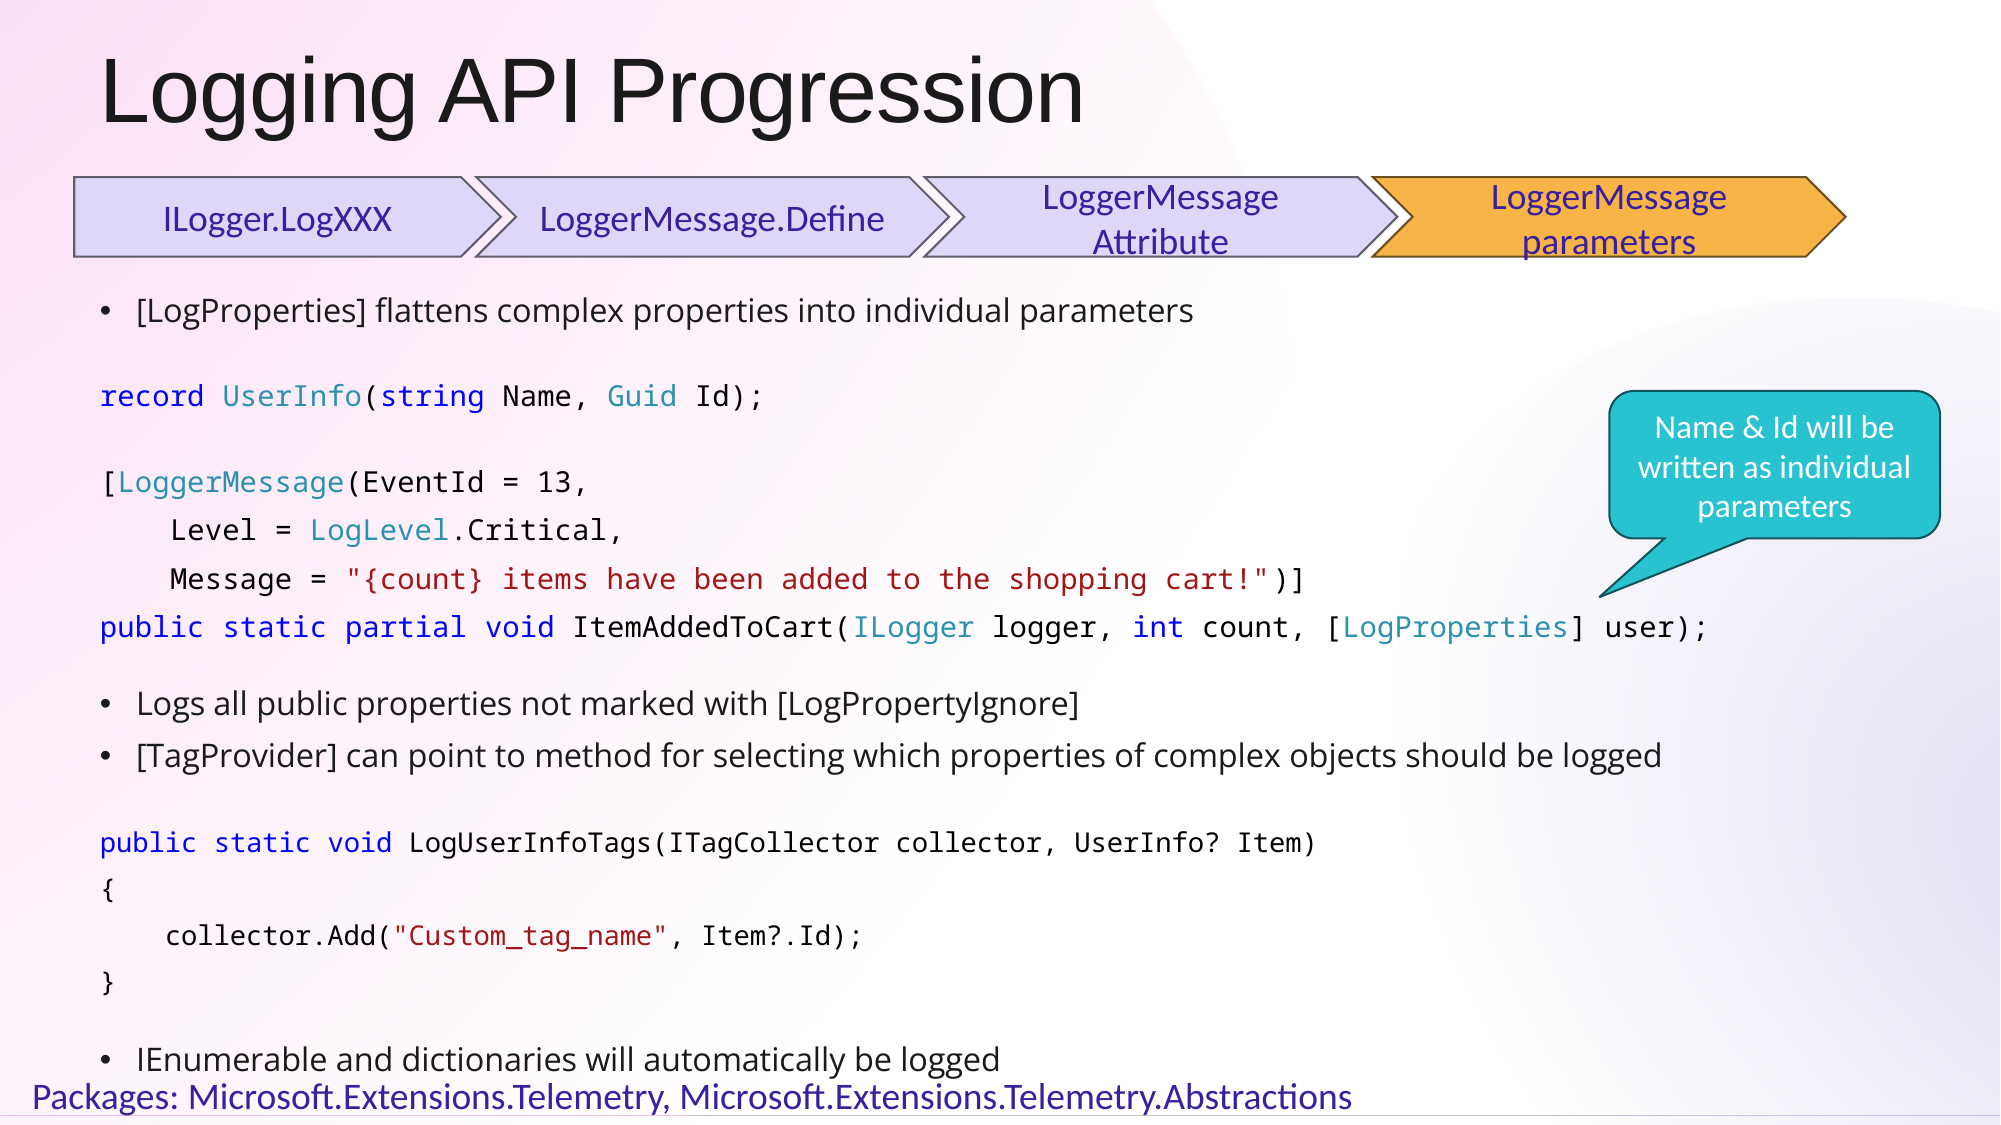

# Logging API Progression
ILogger.LogXXX
LoggerMessage.Define
LoggerMessage Attribute
LoggerMessage parameters
[LogProperties] flattens complex properties into individual parameters

record UserInfo(string Name, Guid Id);

[LoggerMessage(EventId = 13,
    Level = LogLevel.Critical,
    Message = "{count} items have been added to the shopping cart!")]
public static partial void ItemAddedToCart(ILogger logger, int count, [LogProperties] user);

Logs all public properties not marked with [LogPropertyIgnore]
[TagProvider] can point to method for selecting which properties of complex objects should be logged

public static void LogUserInfoTags(ITagCollector collector, UserInfo? Item)
{
    collector.Add("Custom_tag_name", Item?.Id);
}

IEnumerable and dictionaries will automatically be logged

Name & Id will be written as individual parameters
Packages: Microsoft.Extensions.Telemetry, Microsoft.Extensions.Telemetry.Abstractions